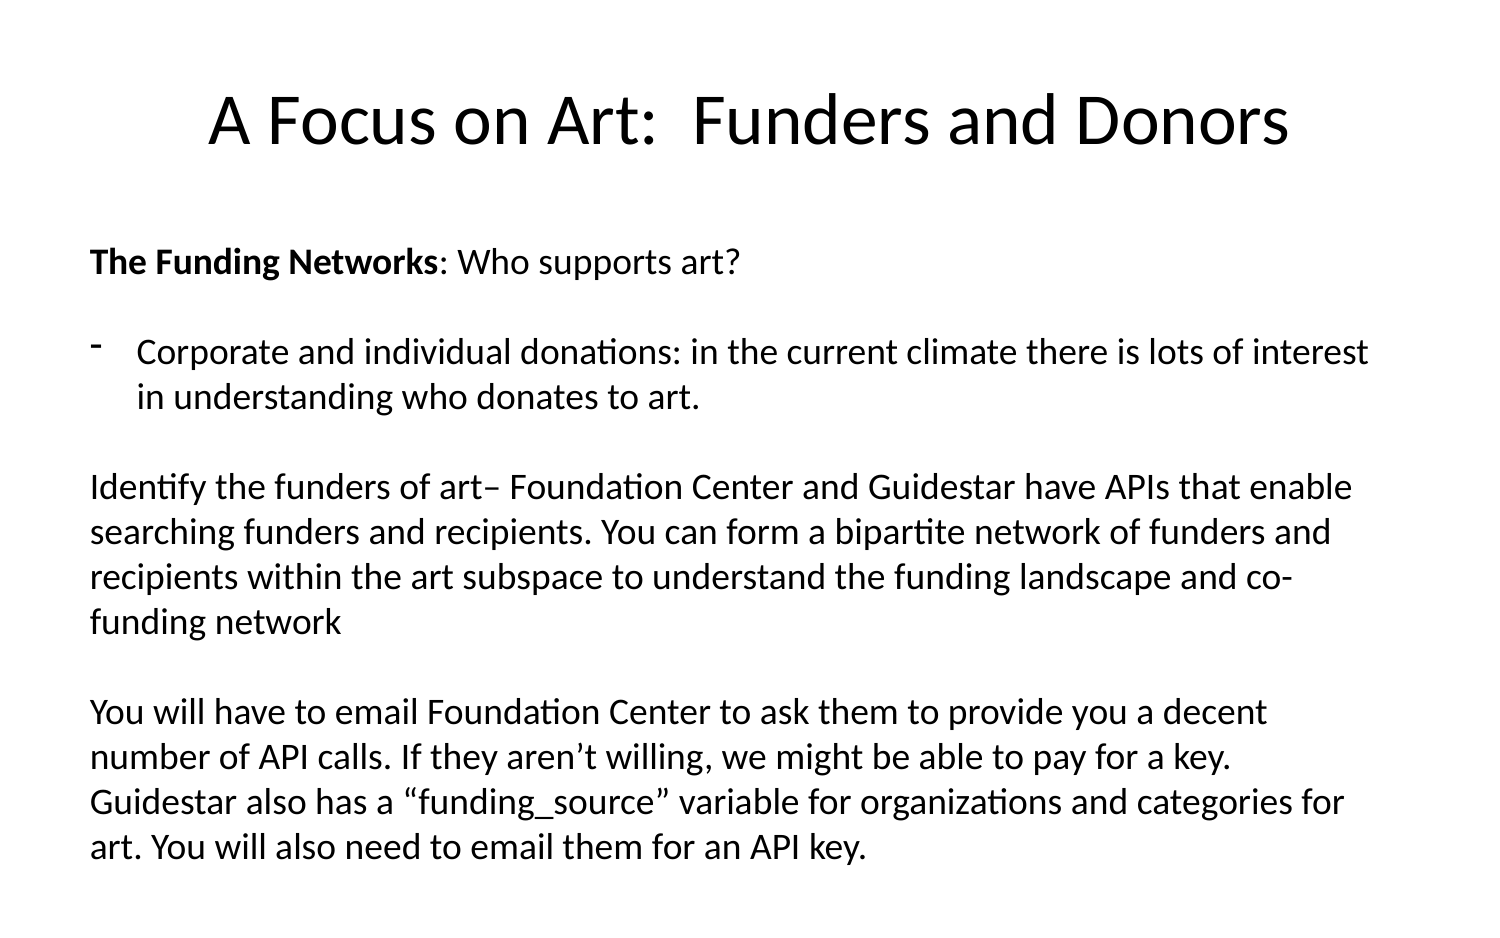

# A Focus on Art:  Funders and Donors
The Funding Networks: Who supports art?
Corporate and individual donations: in the current climate there is lots of interest in understanding who donates to art.

Identify the funders of art– Foundation Center and Guidestar have APIs that enable searching funders and recipients. You can form a bipartite network of funders and recipients within the art subspace to understand the funding landscape and co-funding network

You will have to email Foundation Center to ask them to provide you a decent number of API calls. If they aren’t willing, we might be able to pay for a key.
Guidestar also has a “funding_source” variable for organizations and categories for art. You will also need to email them for an API key.